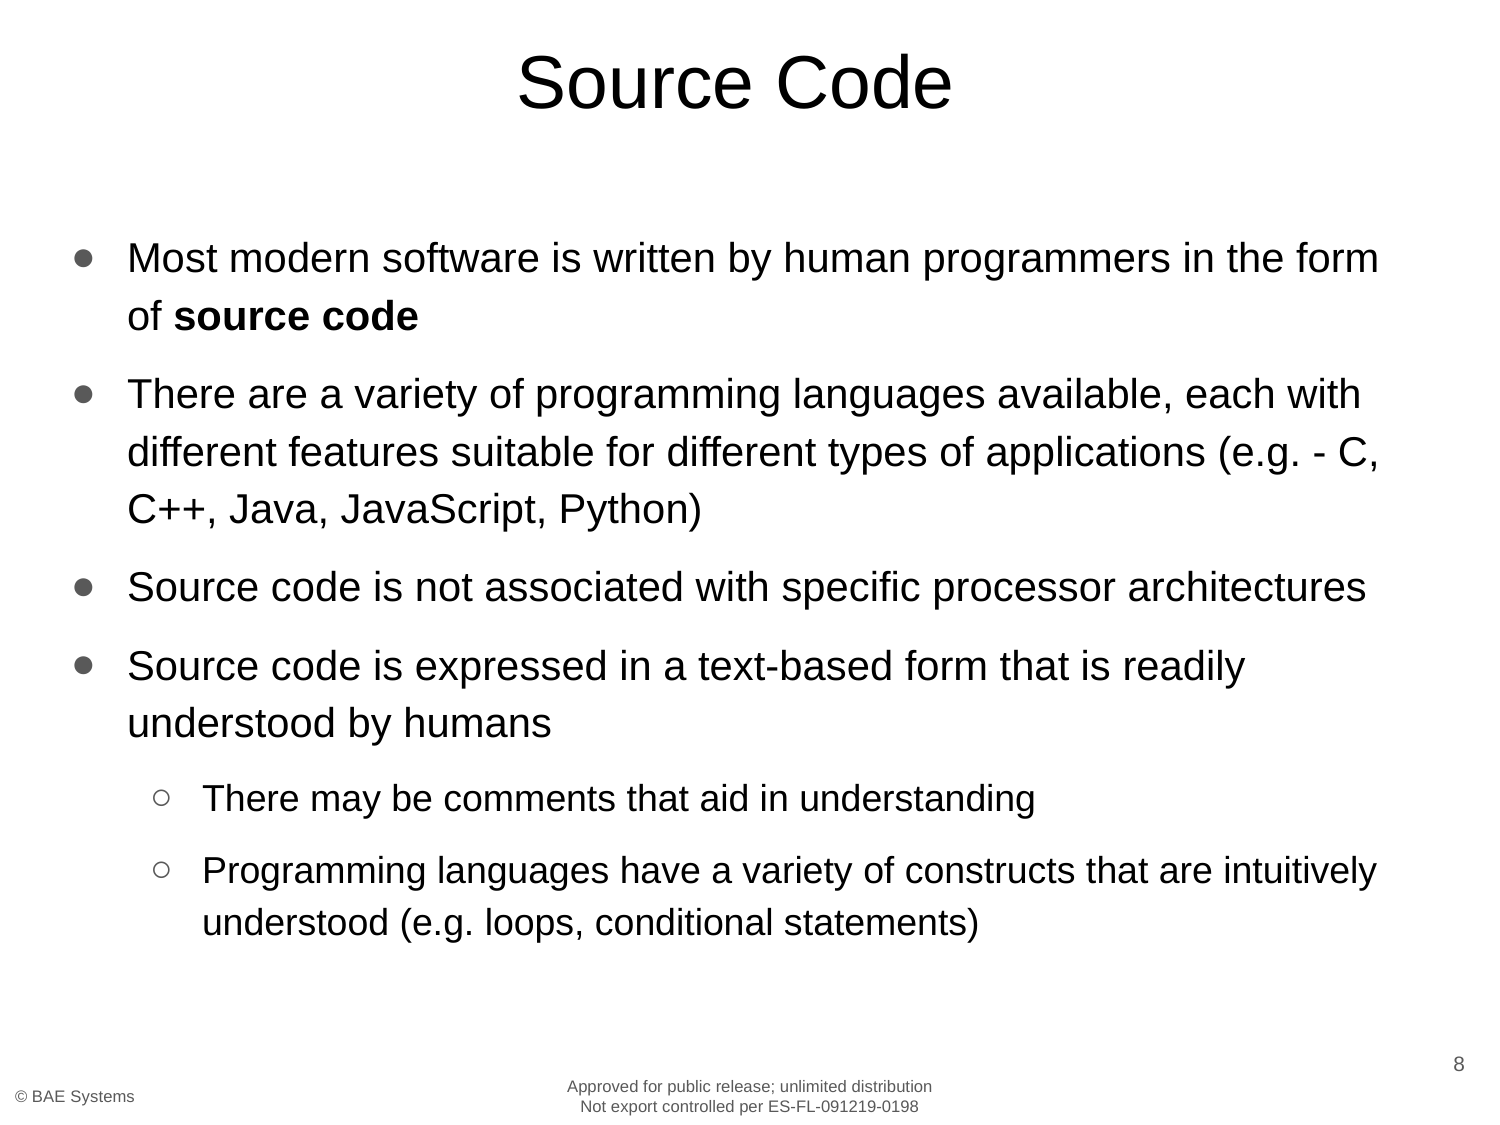

# Source Code
Most modern software is written by human programmers in the form of source code
There are a variety of programming languages available, each with different features suitable for different types of applications (e.g. - C, C++, Java, JavaScript, Python)
Source code is not associated with specific processor architectures
Source code is expressed in a text-based form that is readily understood by humans
There may be comments that aid in understanding
Programming languages have a variety of constructs that are intuitively understood (e.g. loops, conditional statements)
8